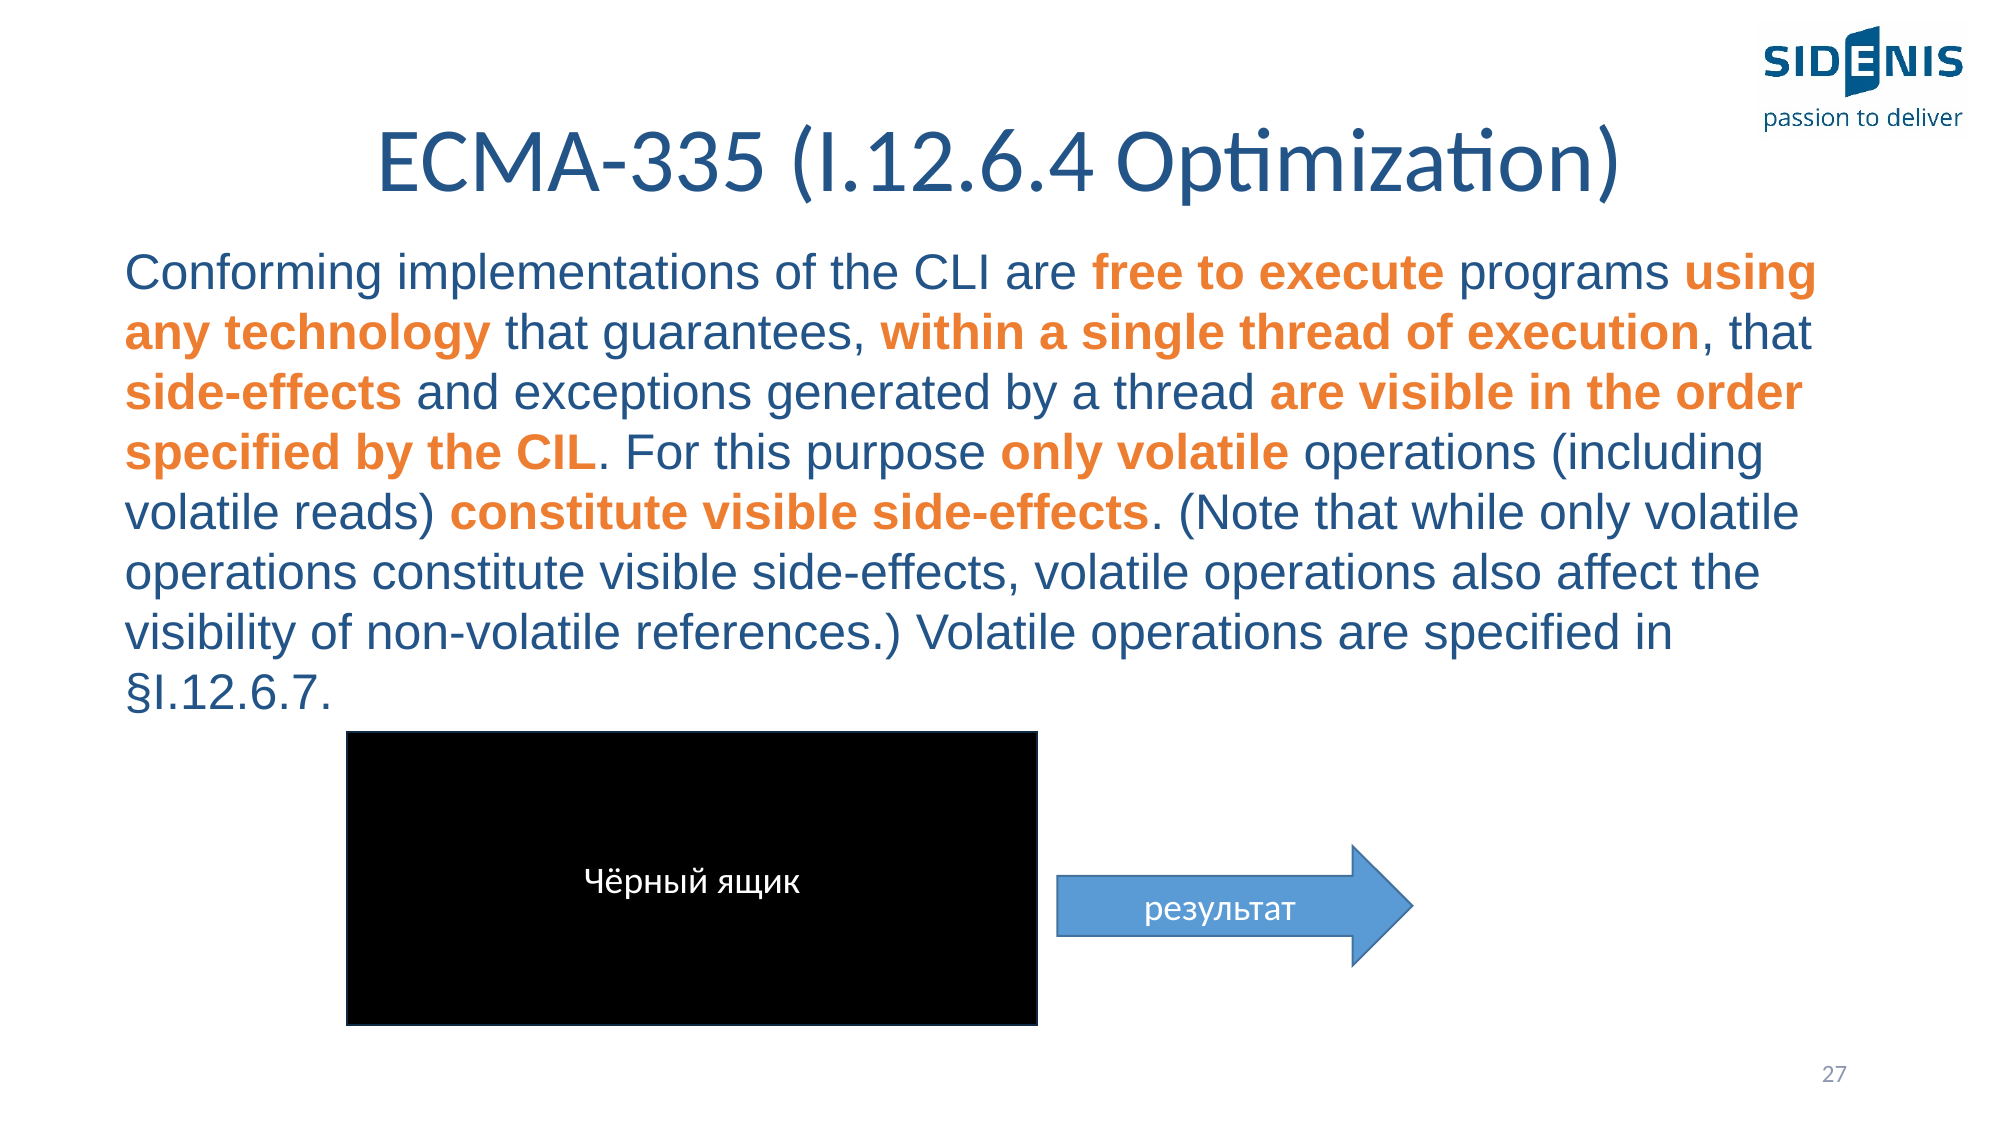

# ECMA-335 (I.12.6.4 Optimization)
Conforming implementations of the CLI are free to execute programs using any technology that guarantees, within a single thread of execution, that side-effects and exceptions generated by a thread are visible in the order specified by the CIL. For this purpose only volatile operations (including volatile reads) constitute visible side-effects. (Note that while only volatile operations constitute visible side-effects, volatile operations also affect the visibility of non-volatile references.) Volatile operations are specified in §I.12.6.7.
Чёрный ящик
результат
27